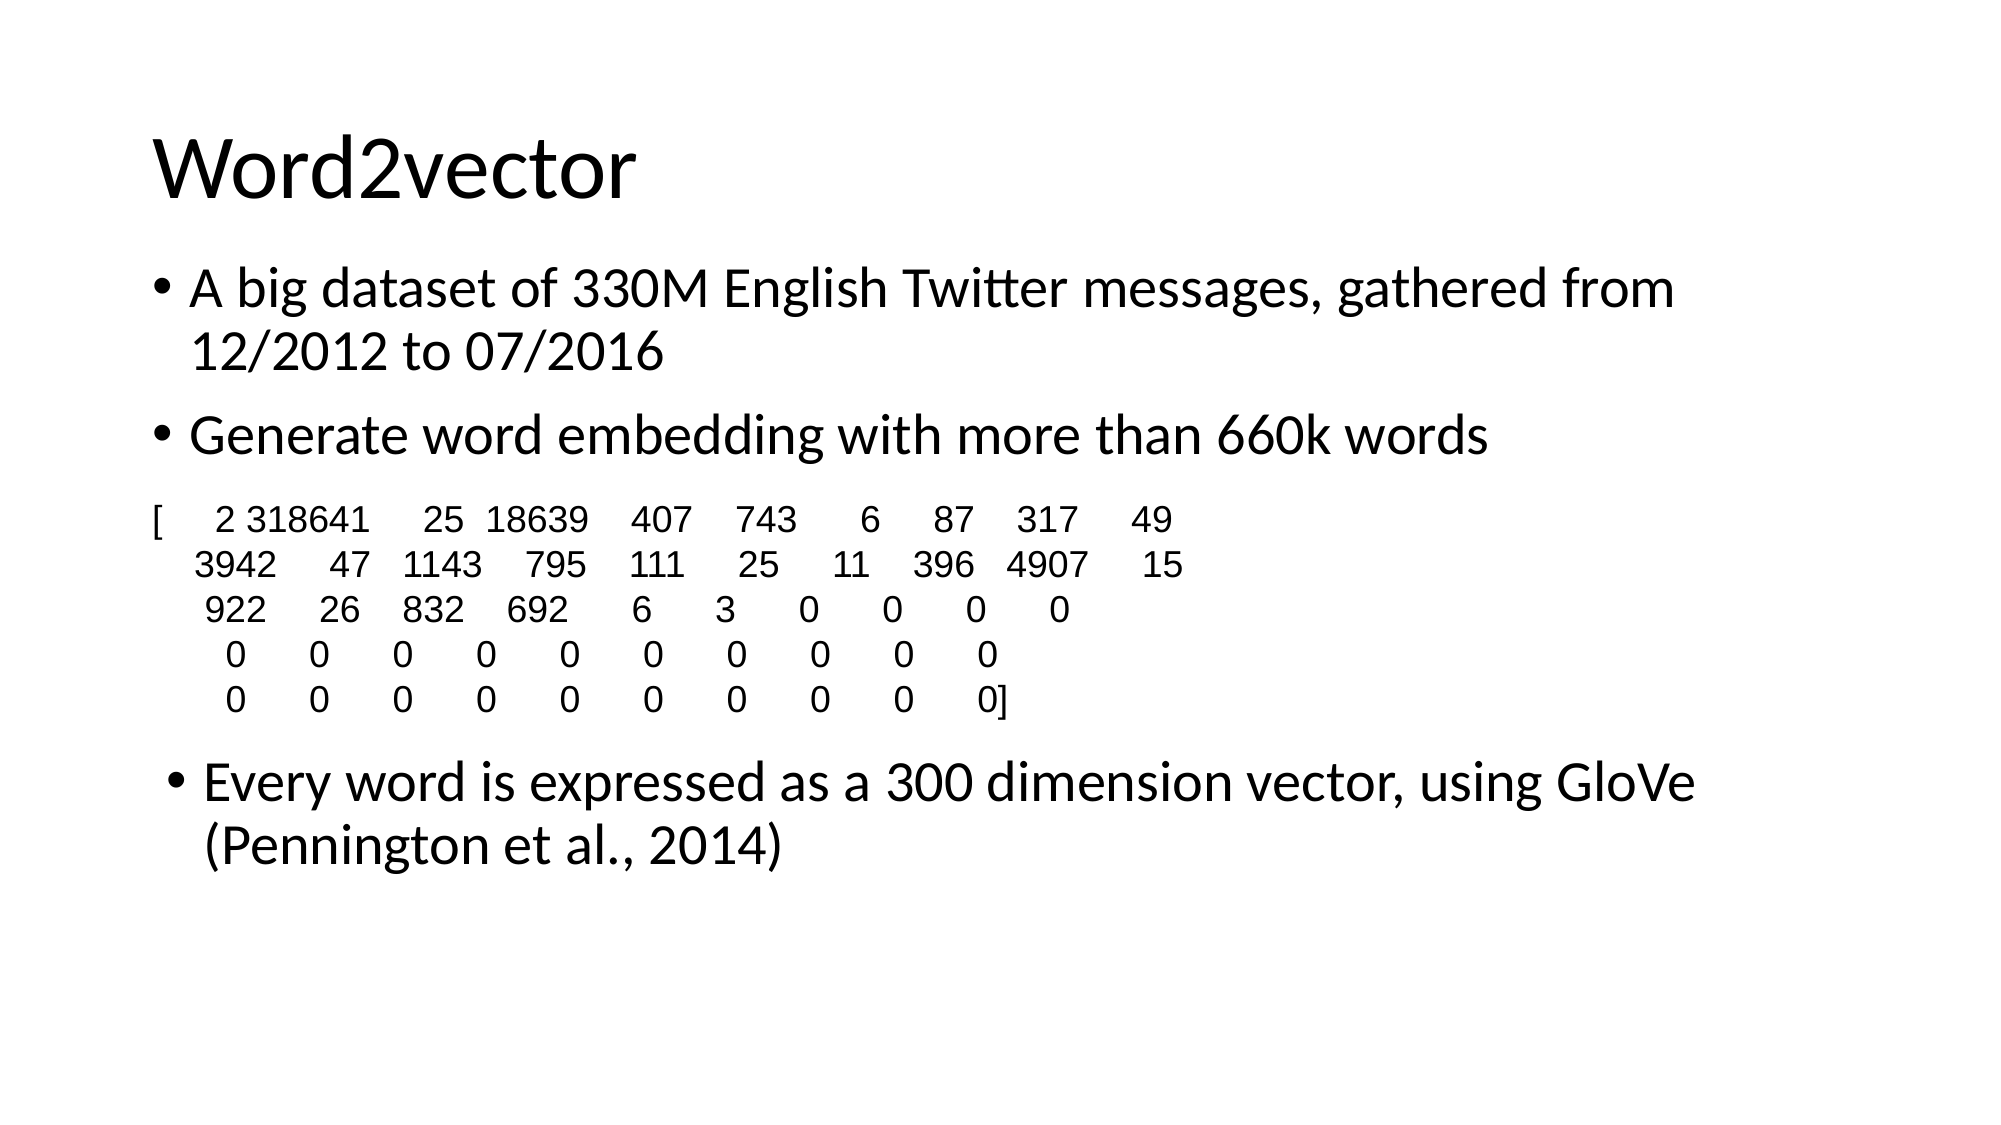

# Word2vector
A big dataset of 330M English Twitter messages, gathered from 12/2012 to 07/2016
Generate word embedding with more than 660k words

[     2 318641     25  18639    407    743      6     87    317     49
    3942     47   1143    795    111     25     11    396   4907     15
     922     26    832    692      6      3      0      0      0      0
       0      0      0      0      0      0      0      0      0      0
       0      0      0      0      0      0      0      0      0      0]
Every word is expressed as a 300 dimension vector, using GloVe (Pennington et al., 2014)